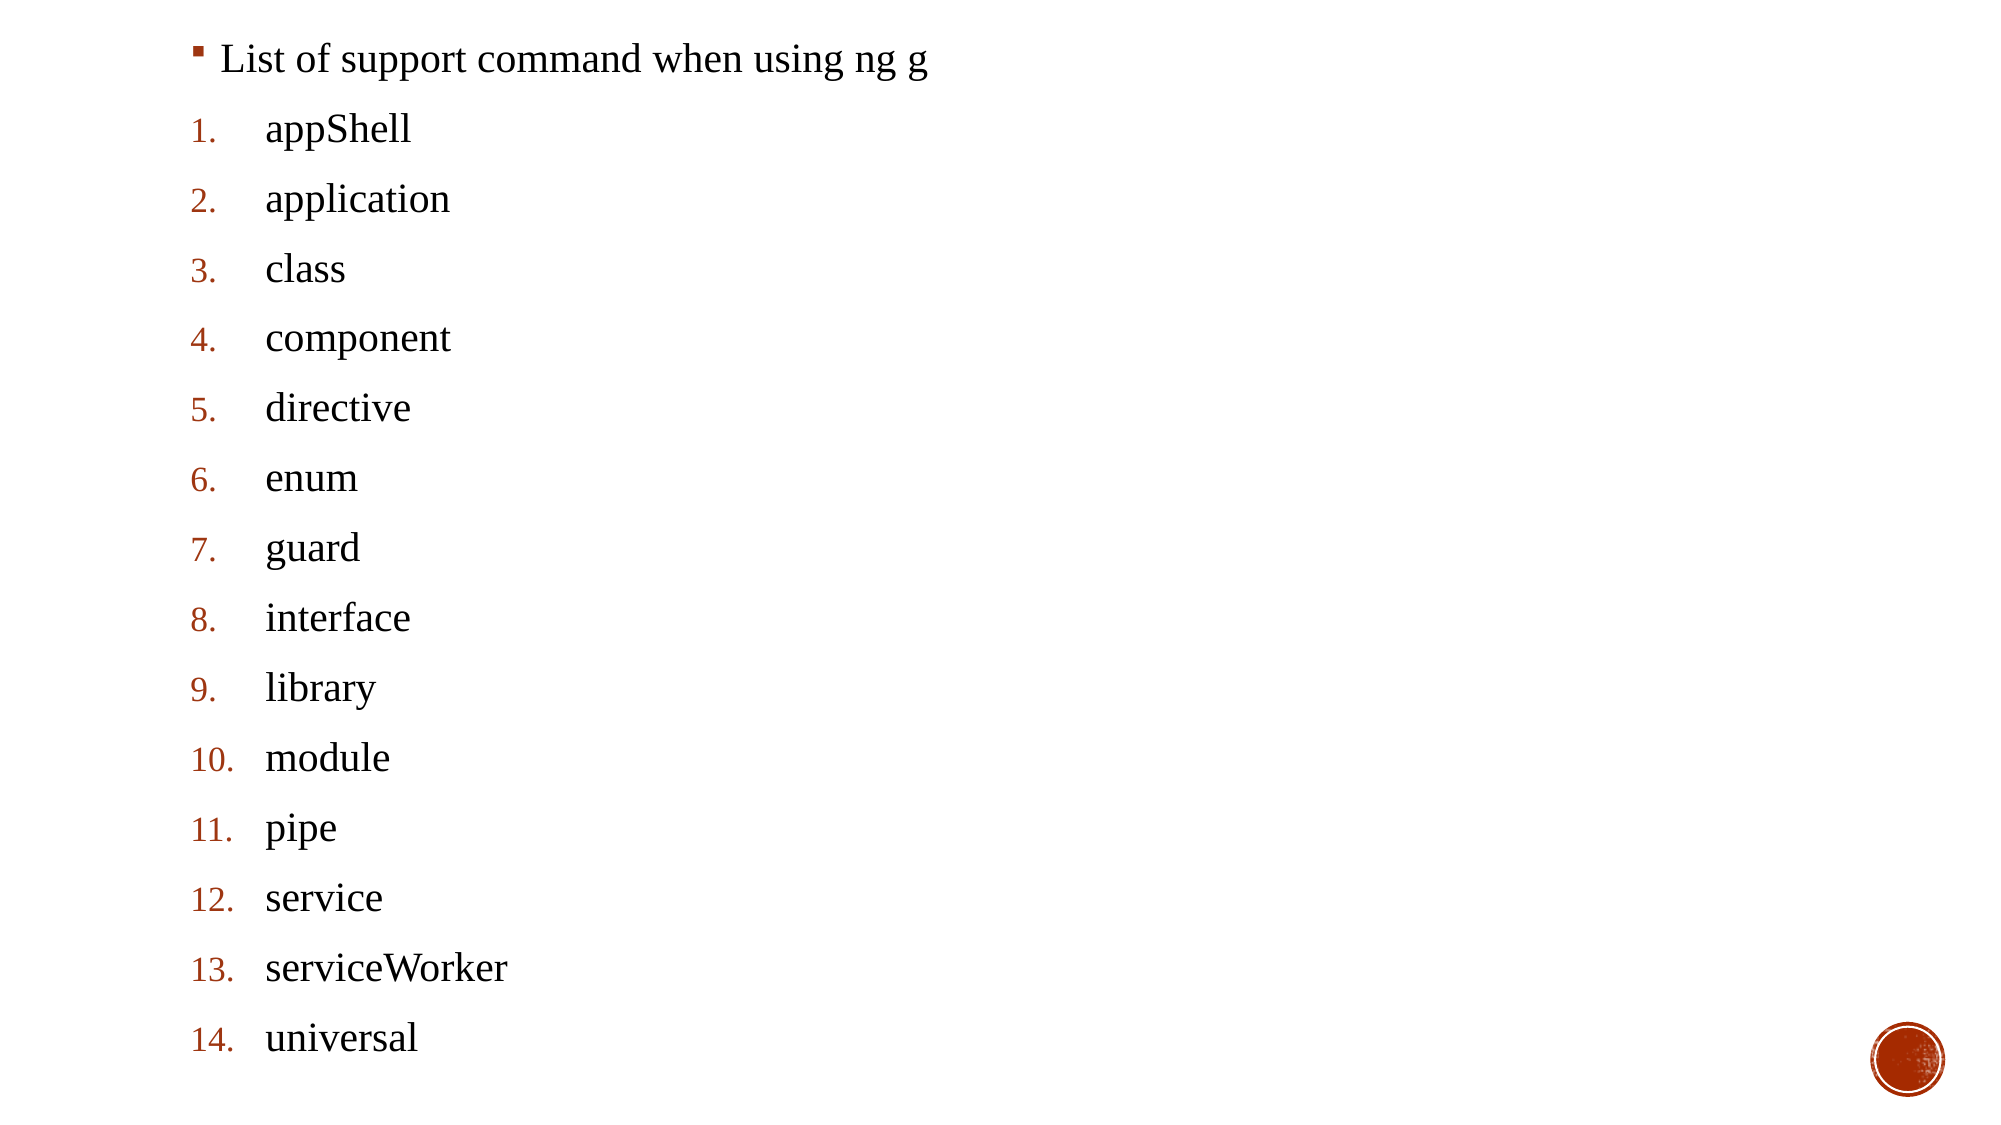

List of support command when using ng g
appShell
application
class
component
directive
enum
guard
interface
library
module
pipe
service
serviceWorker
universal
#